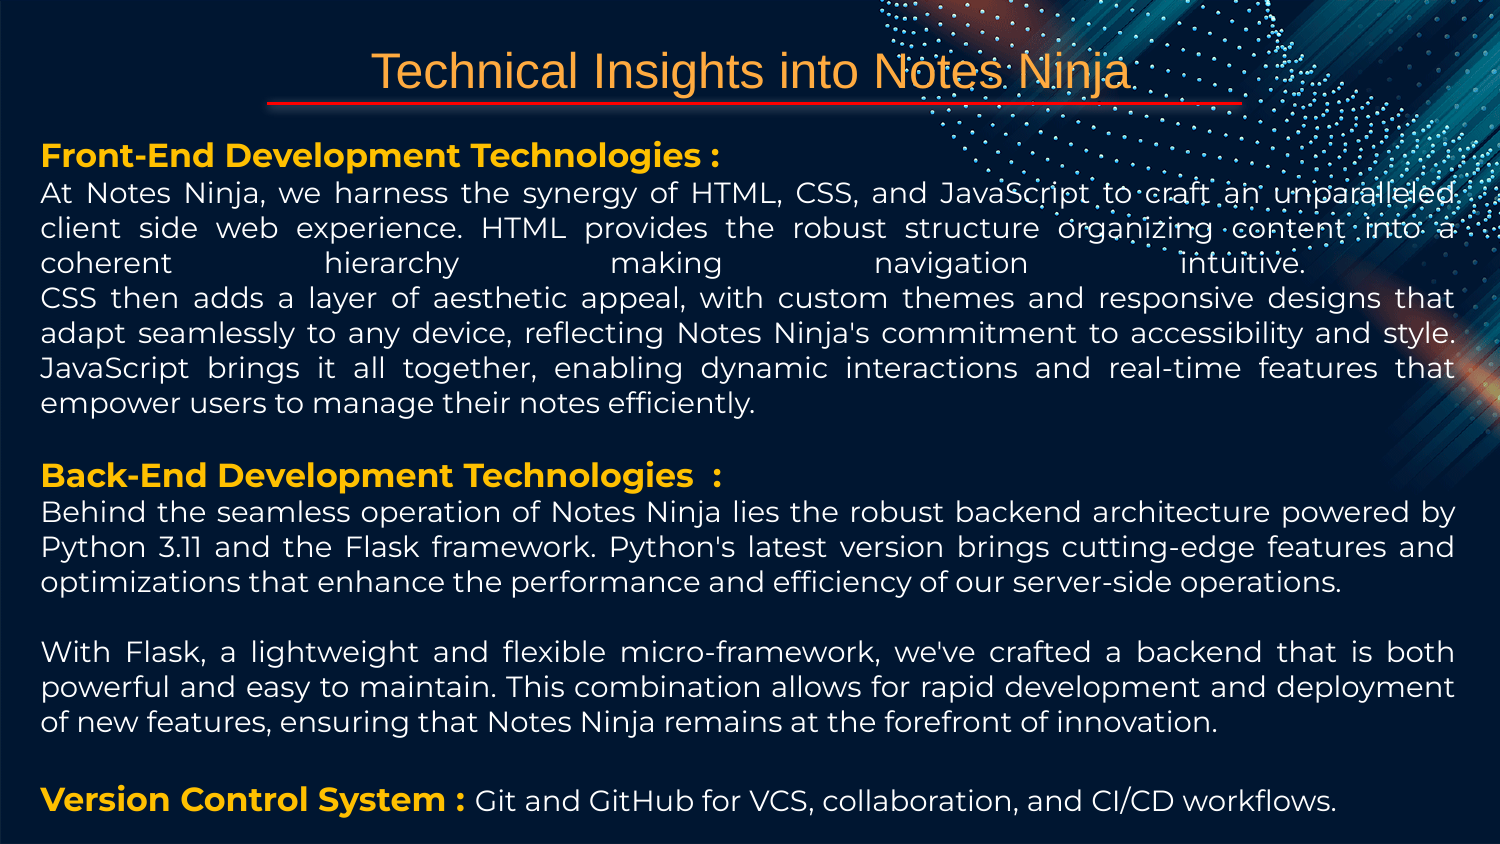

# Technical Insights into Notes Ninja
Front-End Development Technologies :
At Notes Ninja, we harness the synergy of HTML, CSS, and JavaScript to craft an unparalleled client side web experience. HTML provides the robust structure organizing content into a coherent hierarchy making navigation intuitive.
CSS then adds a layer of aesthetic appeal, with custom themes and responsive designs that adapt seamlessly to any device, reflecting Notes Ninja's commitment to accessibility and style. JavaScript brings it all together, enabling dynamic interactions and real-time features that empower users to manage their notes efficiently.

Back-End Development Technologies  :
Behind the seamless operation of Notes Ninja lies the robust backend architecture powered by Python 3.11 and the Flask framework. Python's latest version brings cutting-edge features and optimizations that enhance the performance and efficiency of our server-side operations.

With Flask, a lightweight and flexible micro-framework, we've crafted a backend that is both powerful and easy to maintain. This combination allows for rapid development and deployment of new features, ensuring that Notes Ninja remains at the forefront of innovation.

Version Control System : Git and GitHub for VCS, collaboration, and CI/CD workflows.